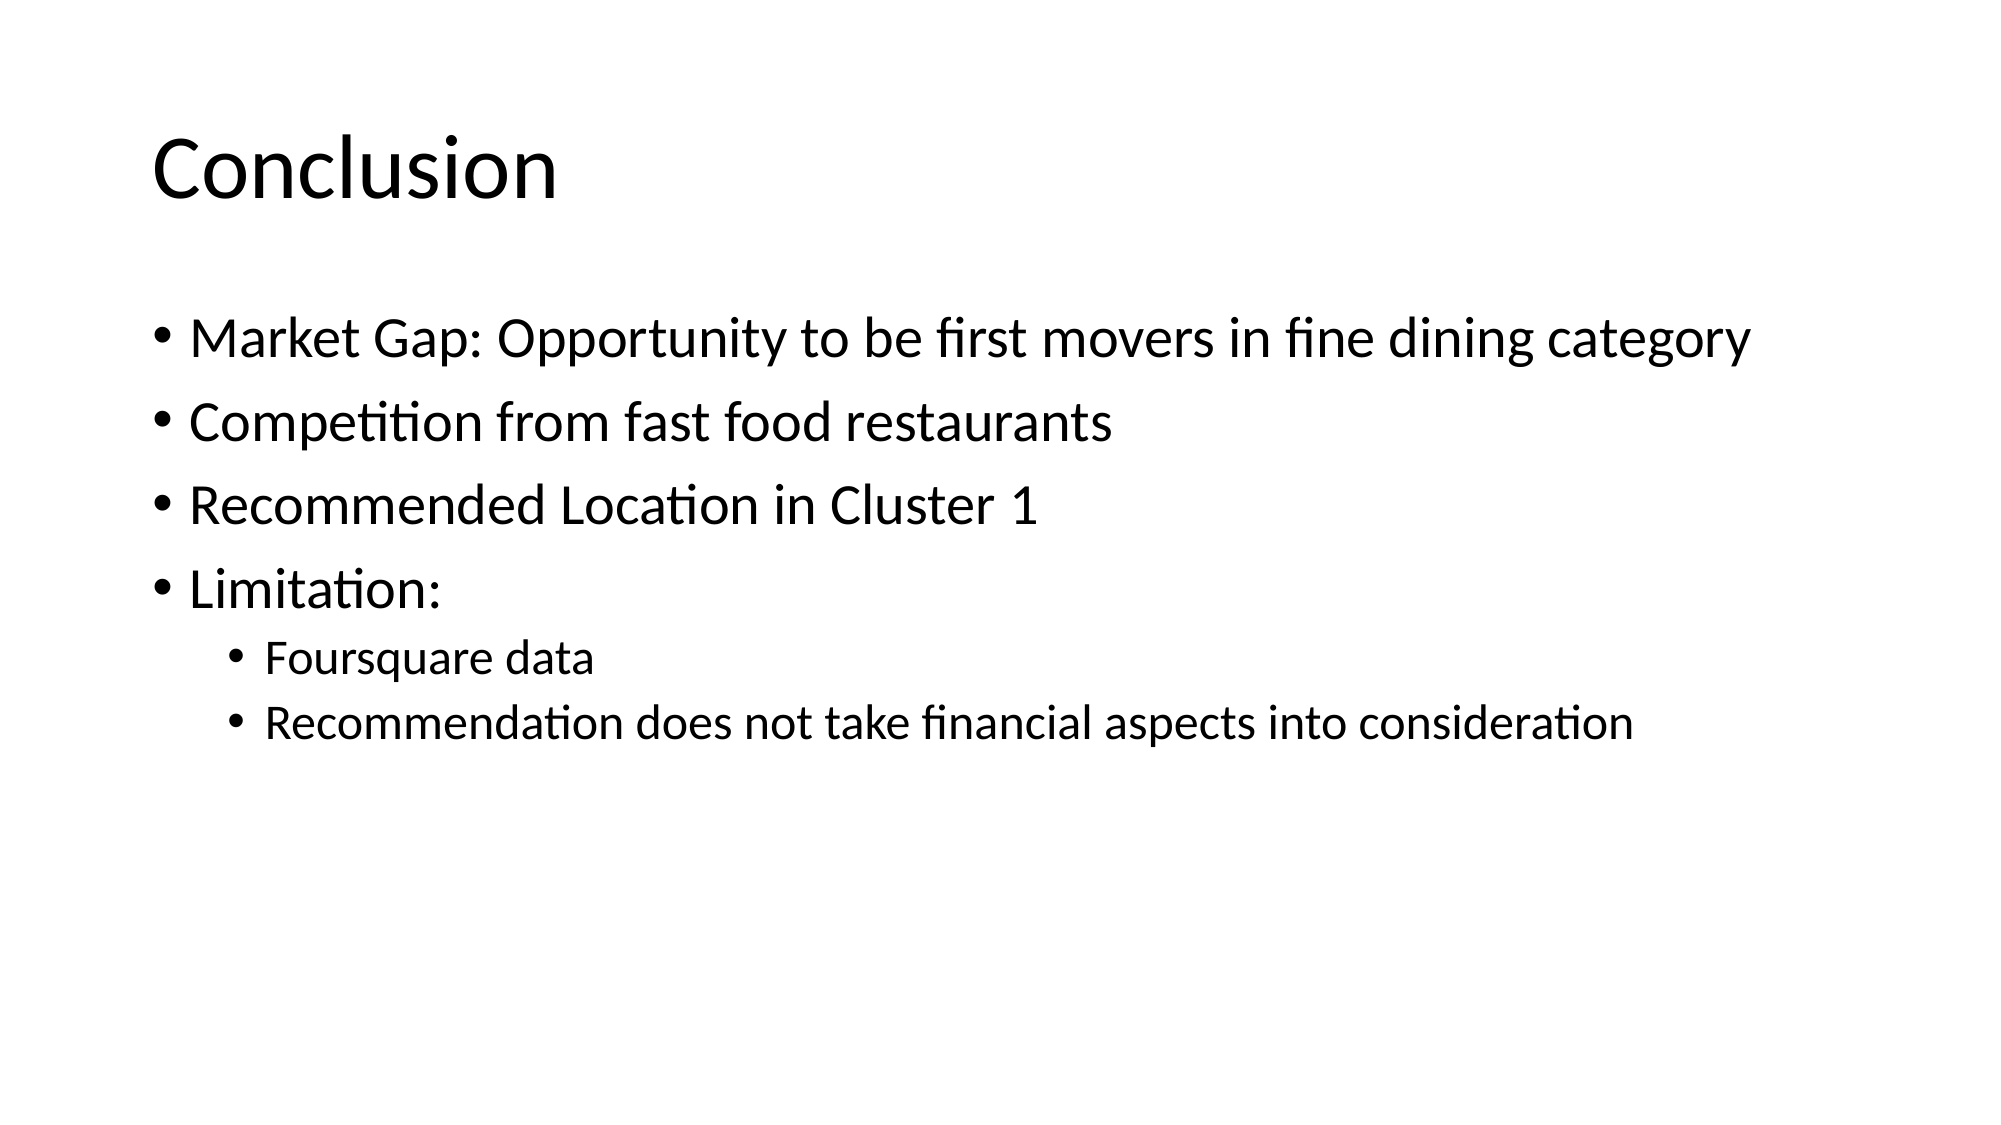

# Conclusion
Market Gap: Opportunity to be first movers in fine dining category
Competition from fast food restaurants
Recommended Location in Cluster 1
Limitation:
Foursquare data
Recommendation does not take financial aspects into consideration